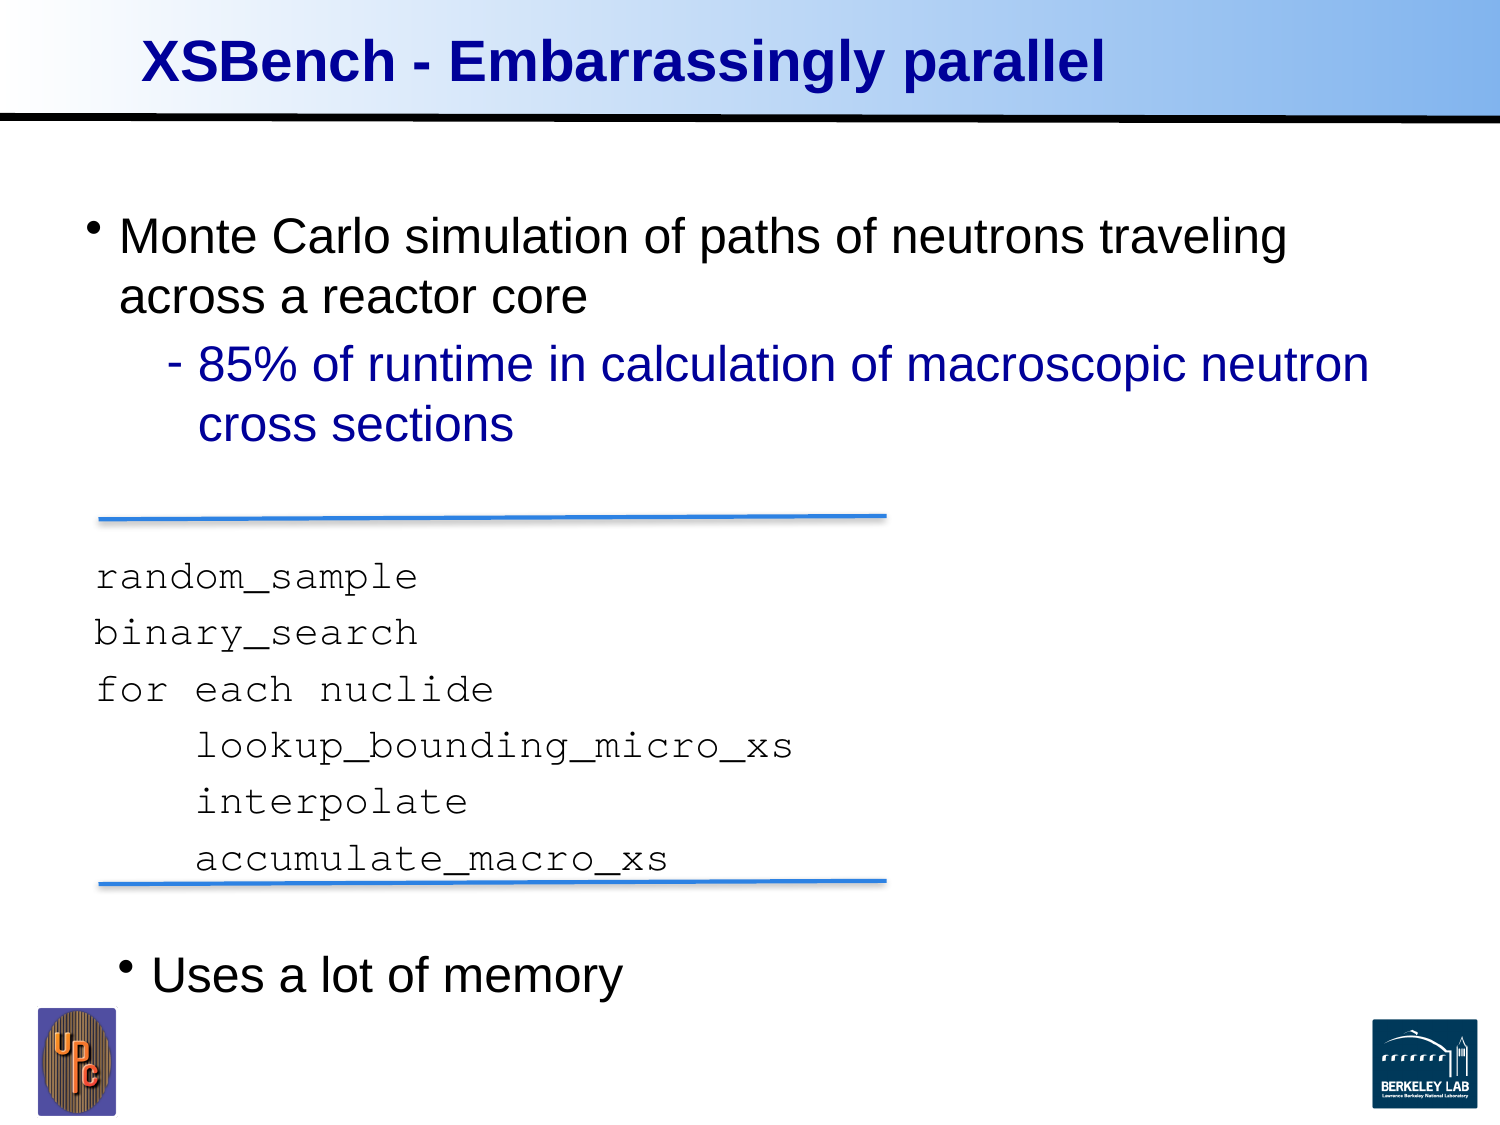

# XSBench - Embarrassingly parallel
Monte Carlo simulation of paths of neutrons traveling across a reactor core
85% of runtime in calculation of macroscopic neutron cross sections

random_sample
binary_search
for each nuclide
    lookup_bounding_micro_xs
    interpolate
    accumulate_macro_xs

Uses a lot of memory